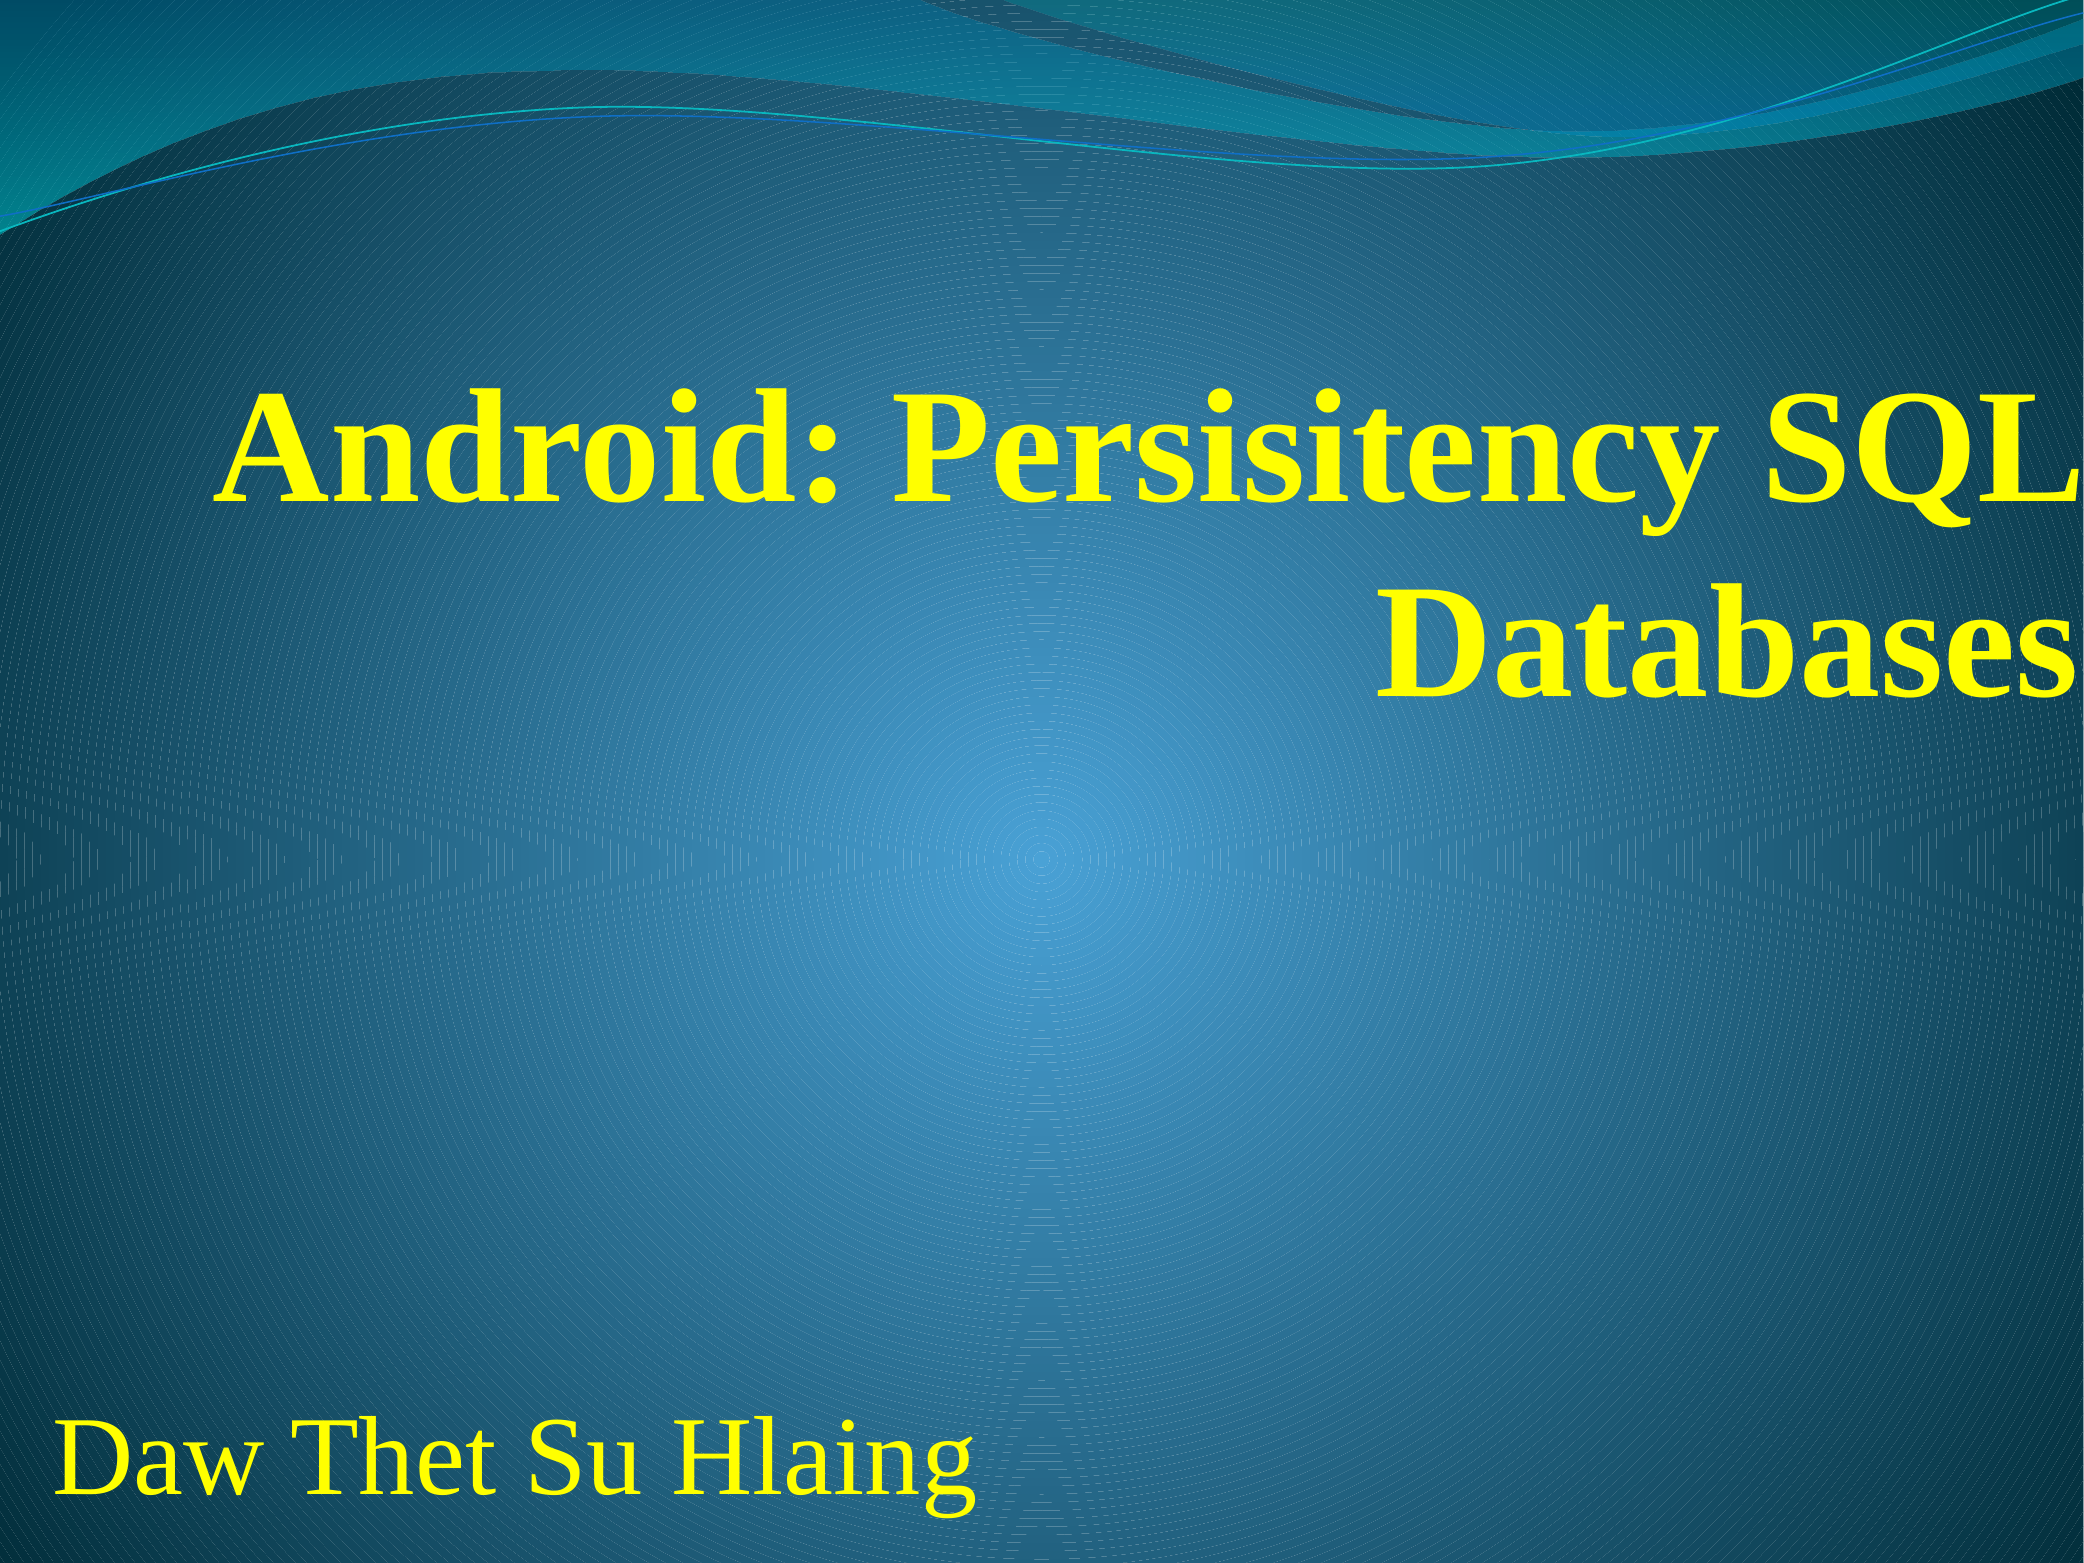

# Android: Persisitency SQL Databases
Daw Thet Su Hlaing